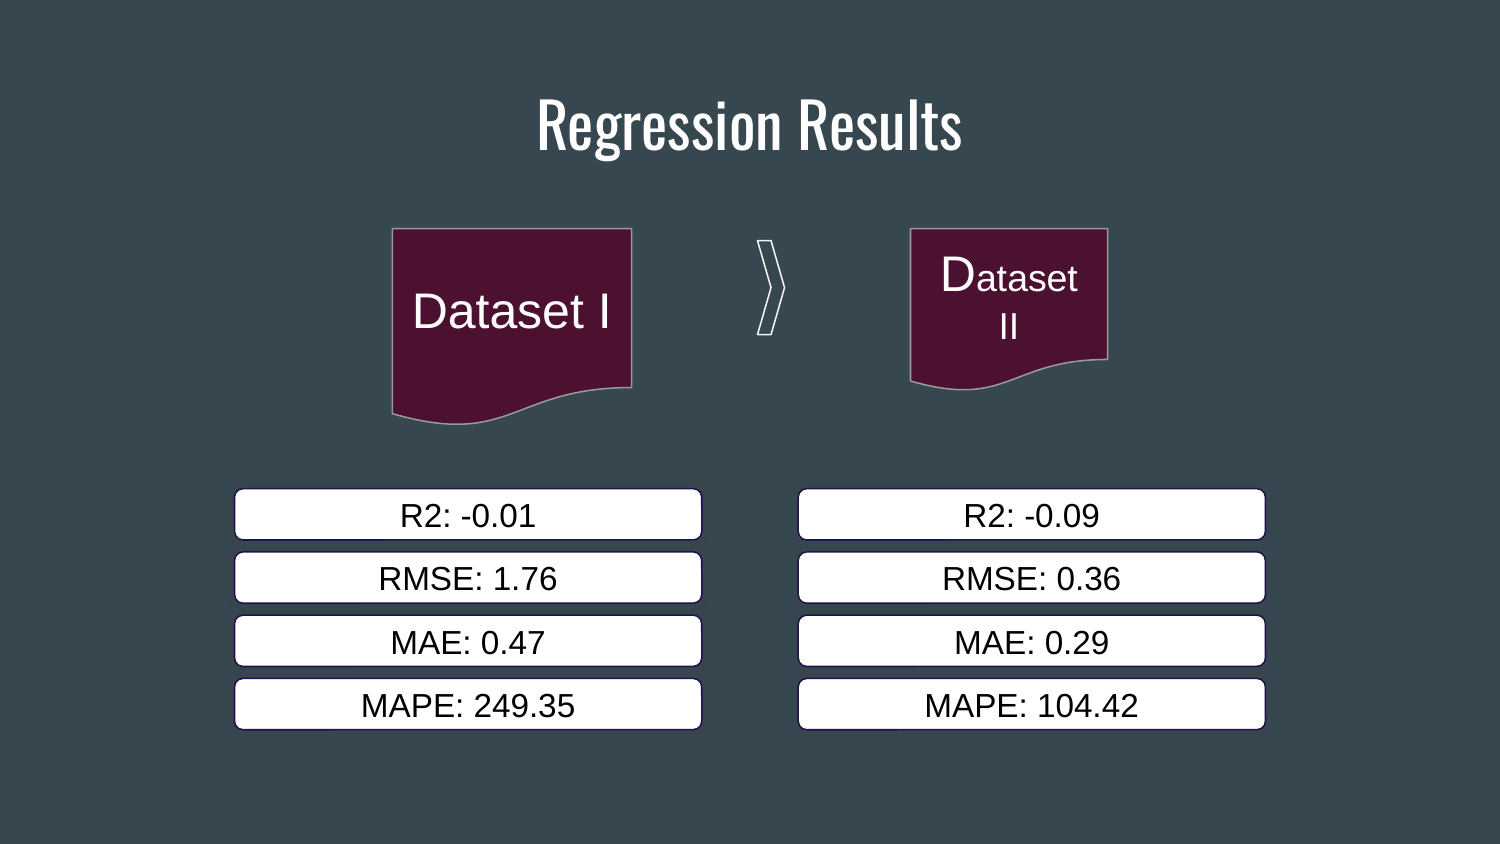

# Regression Results
Dataset I
Dataset II

R2: -0.01
R2: -0.09
RMSE: 1.76
RMSE: 0.36
MAE: 0.47
MAE: 0.29
MAPE: 249.35
MAPE: 104.42